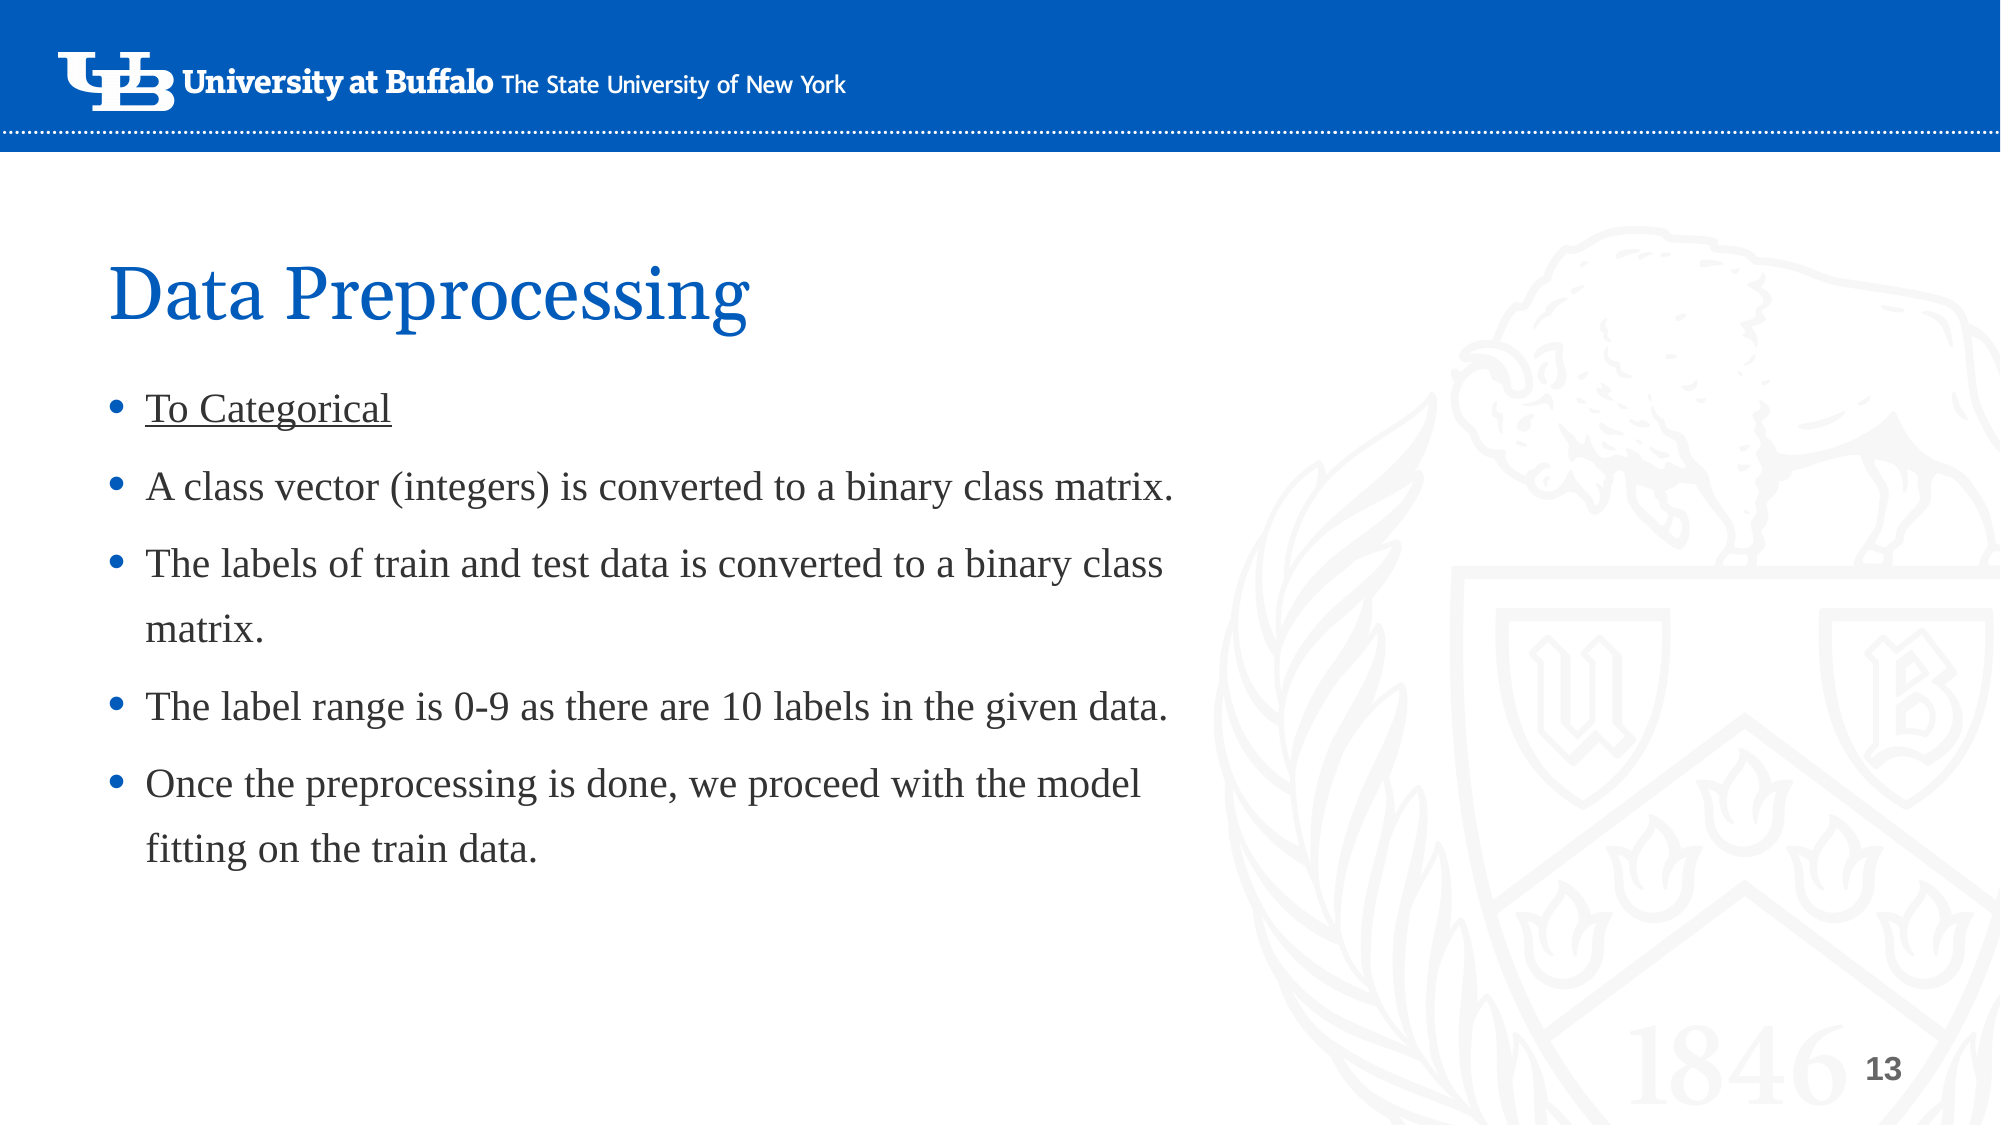

# Data Preprocessing
To Categorical
A class vector (integers) is converted to a binary class matrix.
The labels of train and test data is converted to a binary class matrix.
The label range is 0-9 as there are 10 labels in the given data.
Once the preprocessing is done, we proceed with the model fitting on the train data.

13